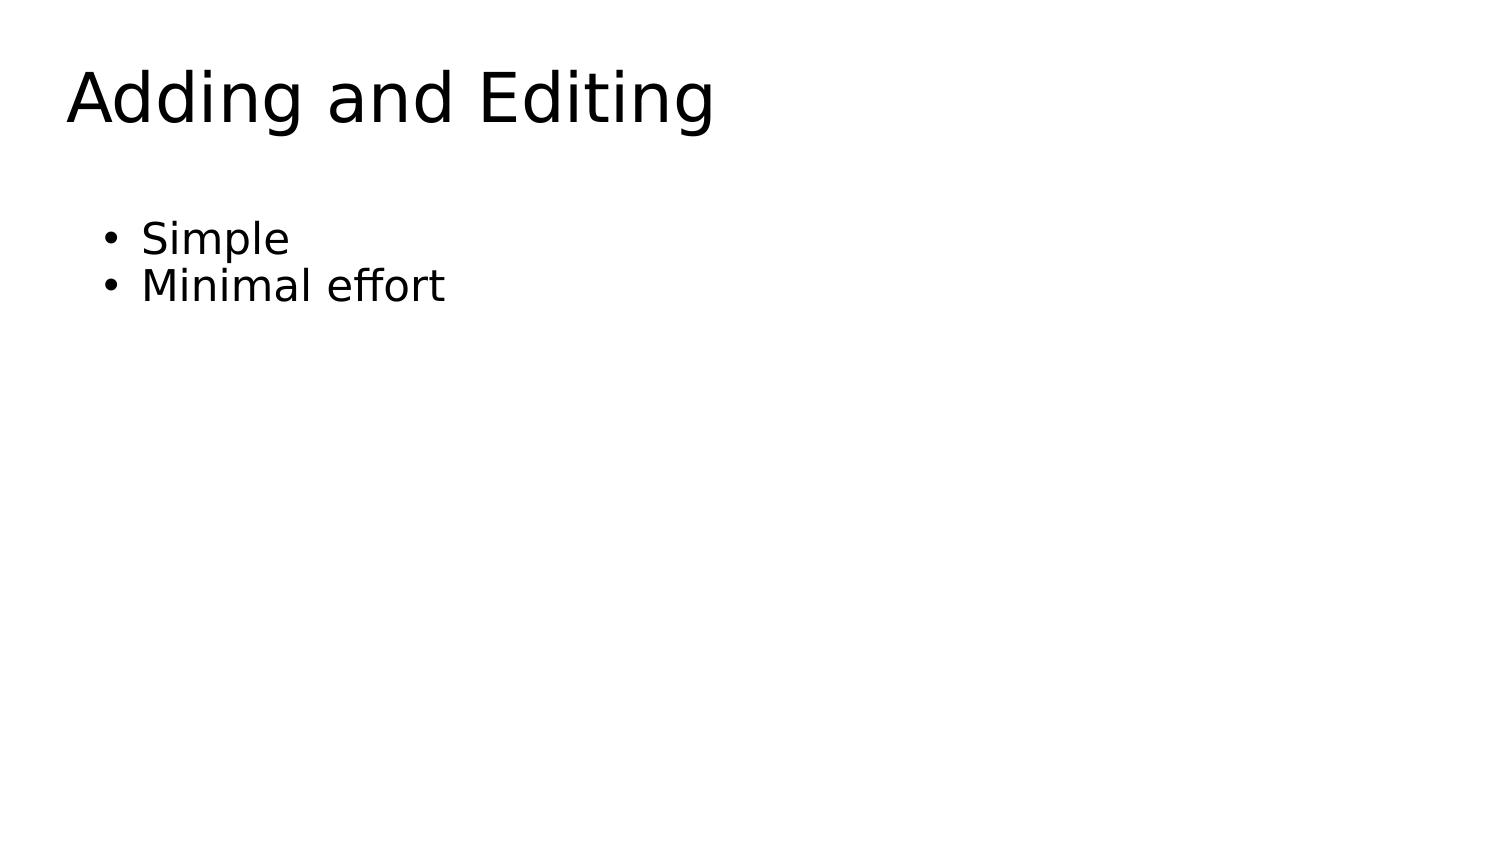

# Adding and Editing
Simple
Minimal effort